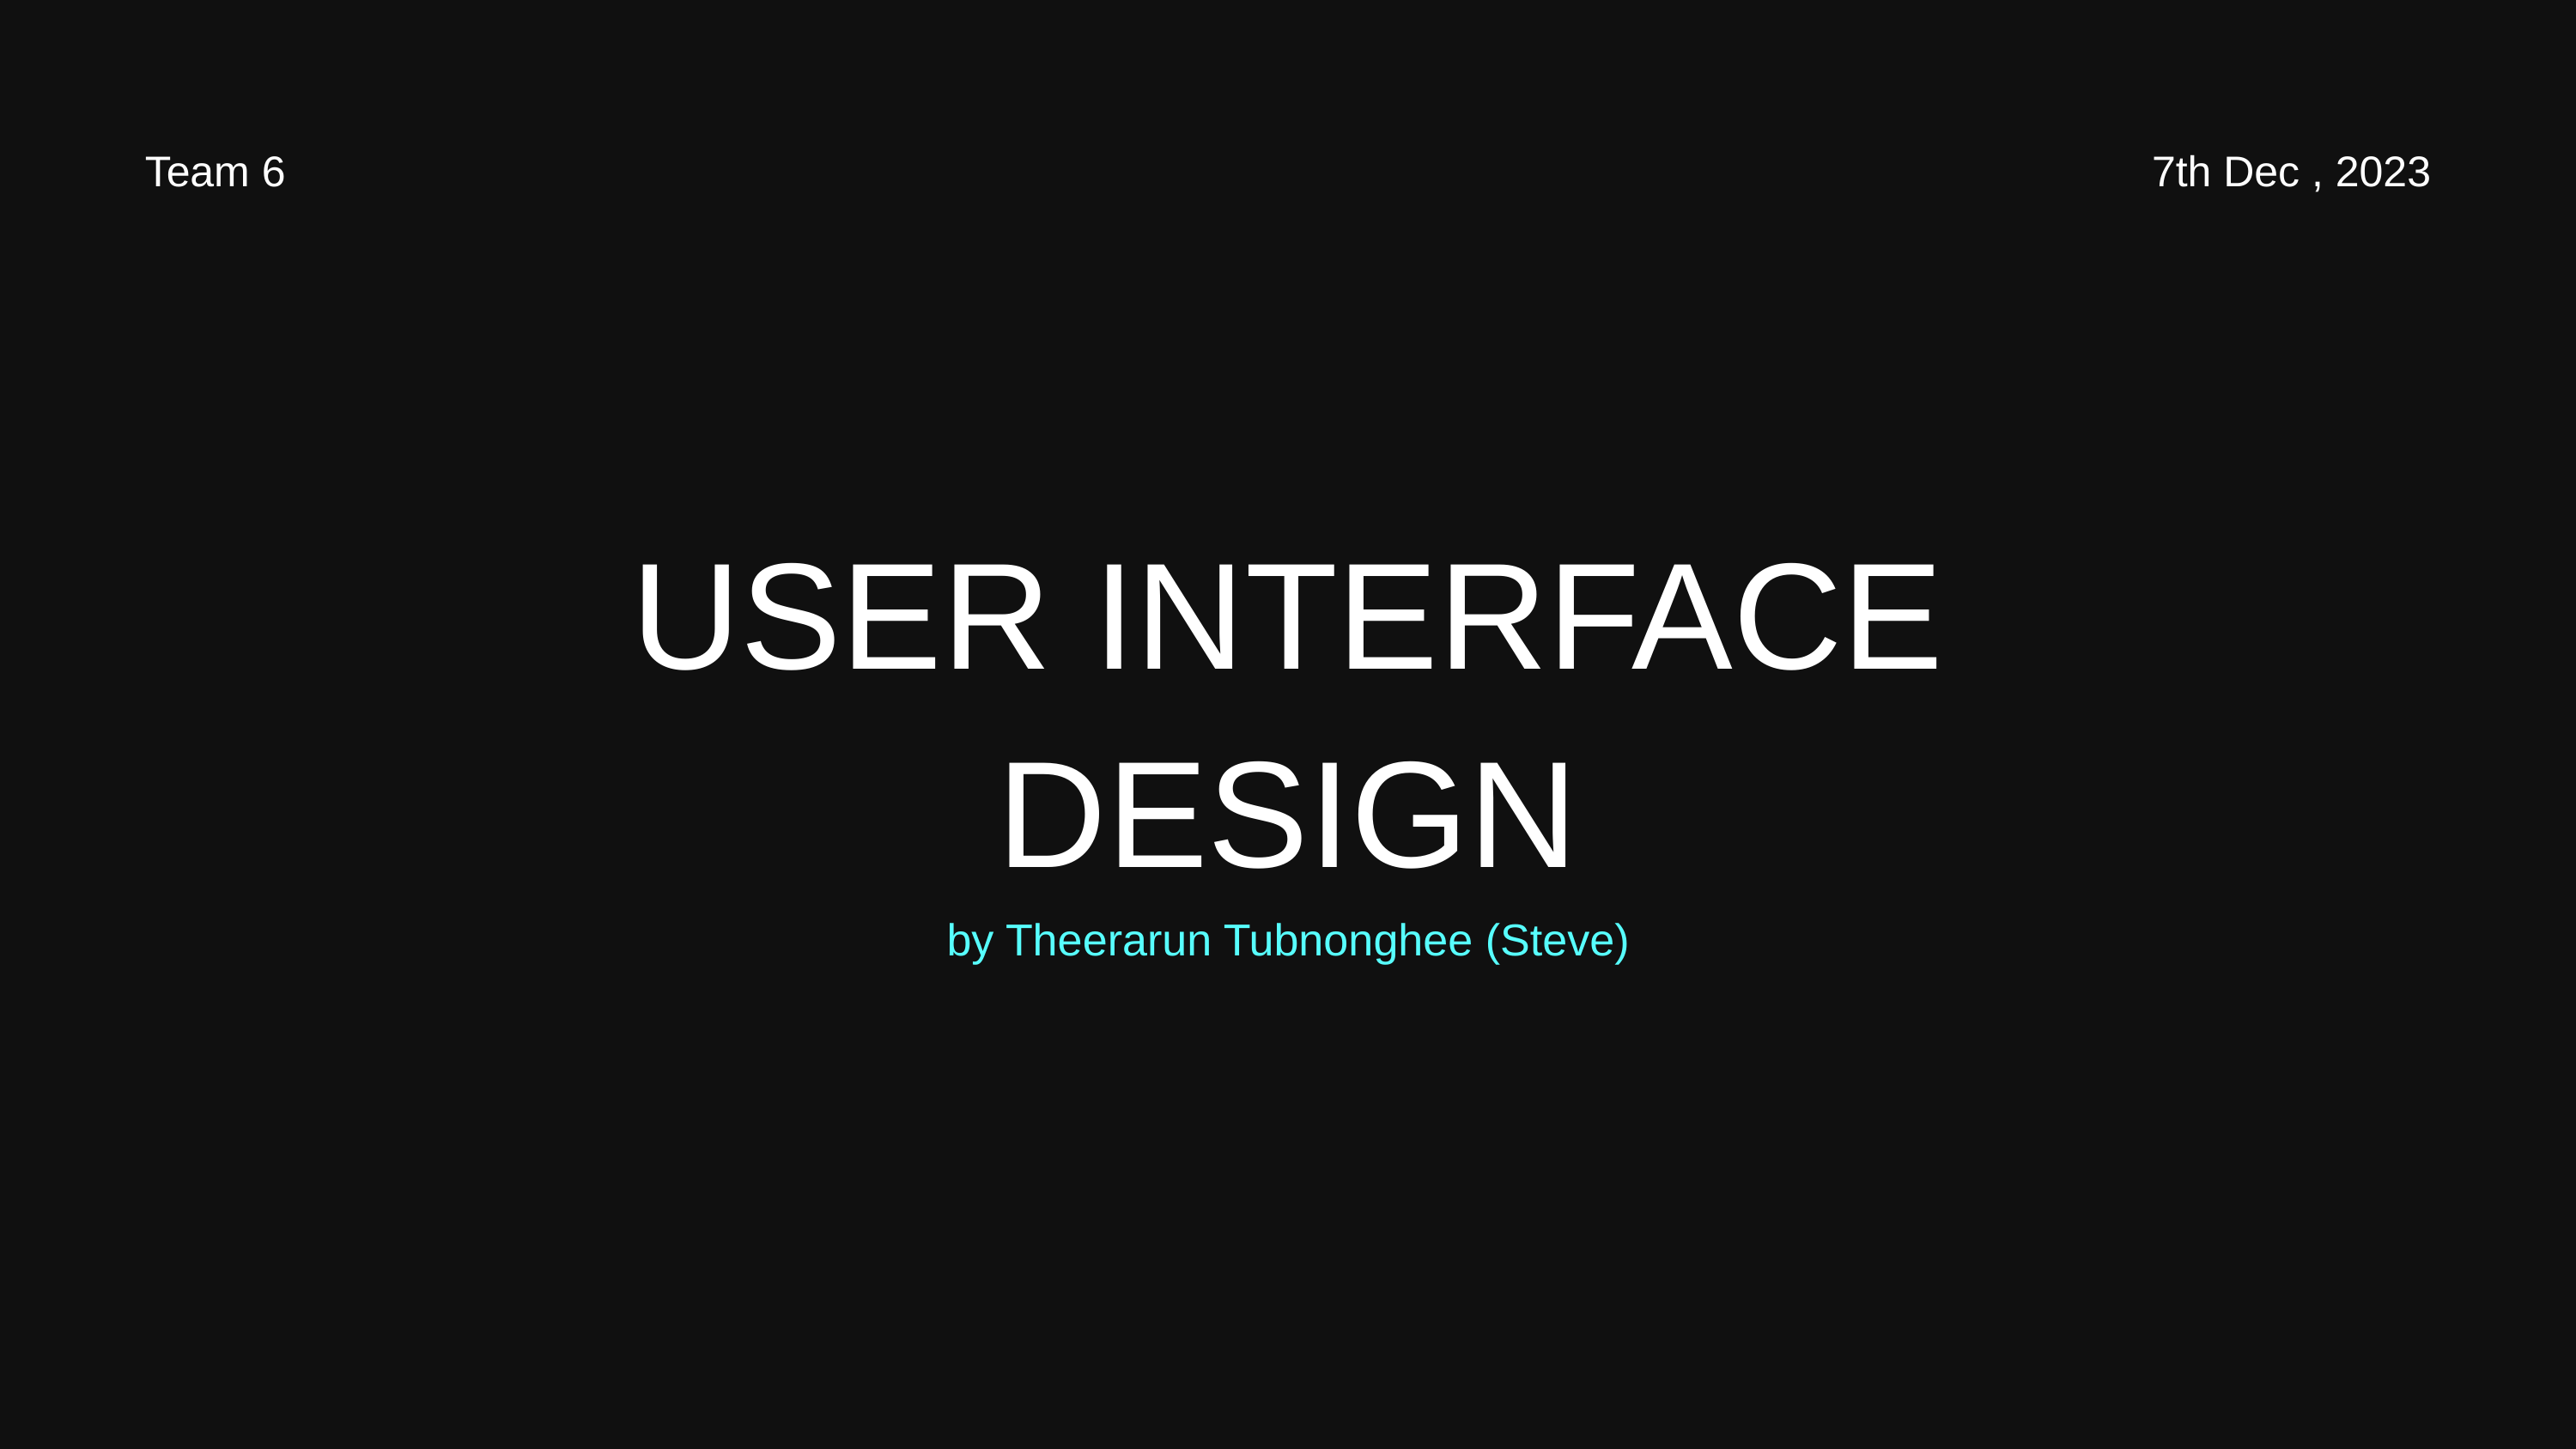

Team 6
7th Dec , 2023
USER INTERFACE
DESIGN
by Theerarun Tubnonghee (Steve)